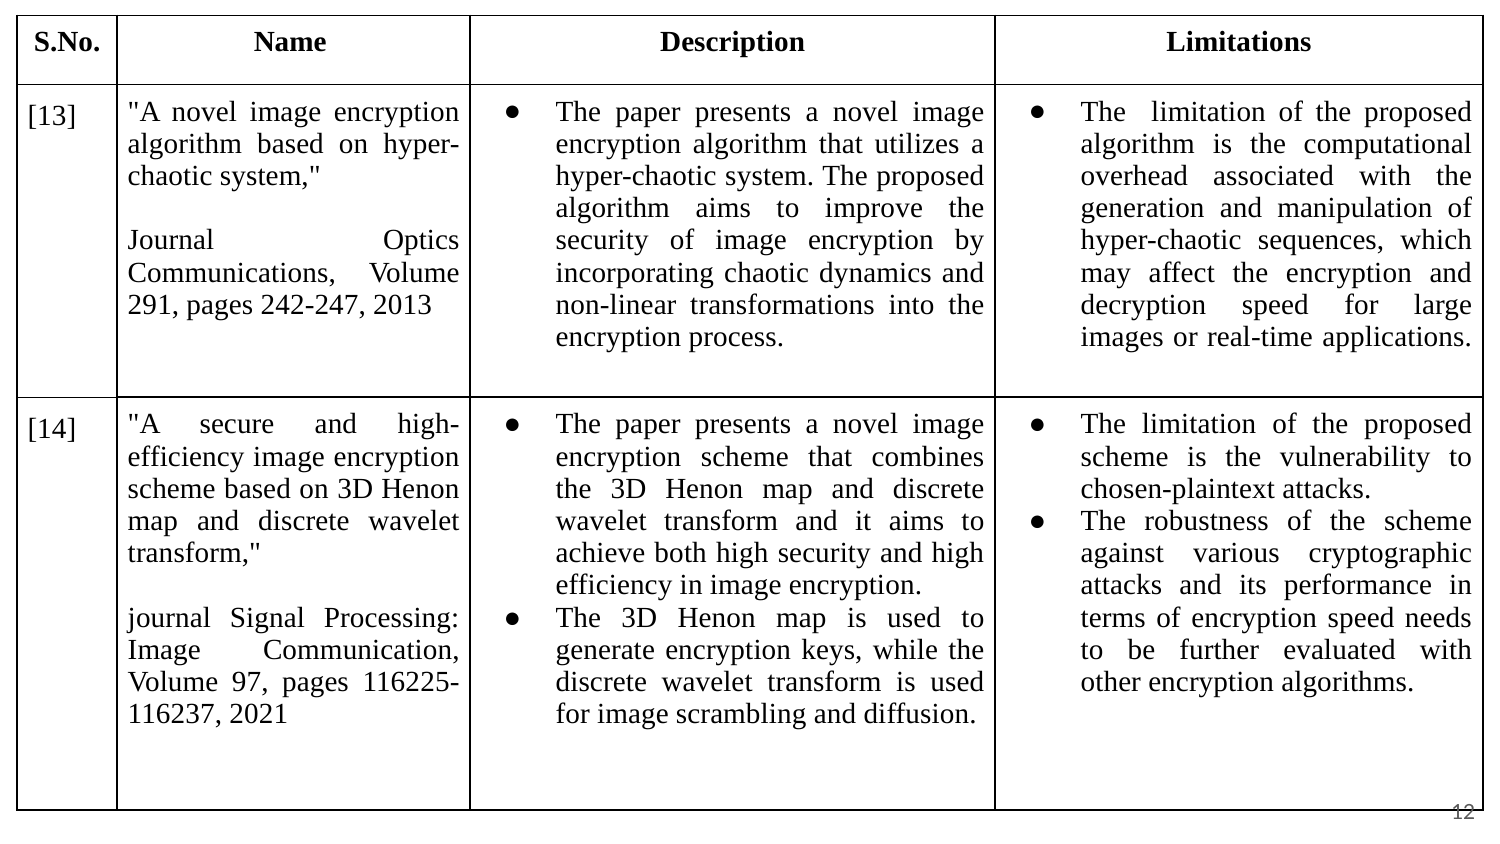

| S.No. | Name | Description | Limitations |
| --- | --- | --- | --- |
| [13] | "A novel image encryption algorithm based on hyper-chaotic system," Journal Optics Communications, Volume 291, pages 242-247, 2013 | The paper presents a novel image encryption algorithm that utilizes a hyper-chaotic system. The proposed algorithm aims to improve the security of image encryption by incorporating chaotic dynamics and non-linear transformations into the encryption process. | The limitation of the proposed algorithm is the computational overhead associated with the generation and manipulation of hyper-chaotic sequences, which may affect the encryption and decryption speed for large images or real-time applications. |
| [14] | "A secure and high-efficiency image encryption scheme based on 3D Henon map and discrete wavelet transform," journal Signal Processing: Image Communication, Volume 97, pages 116225-116237, 2021 | The paper presents a novel image encryption scheme that combines the 3D Henon map and discrete wavelet transform and it aims to achieve both high security and high efficiency in image encryption. The 3D Henon map is used to generate encryption keys, while the discrete wavelet transform is used for image scrambling and diffusion. | The limitation of the proposed scheme is the vulnerability to chosen-plaintext attacks. The robustness of the scheme against various cryptographic attacks and its performance in terms of encryption speed needs to be further evaluated with other encryption algorithms. |
12